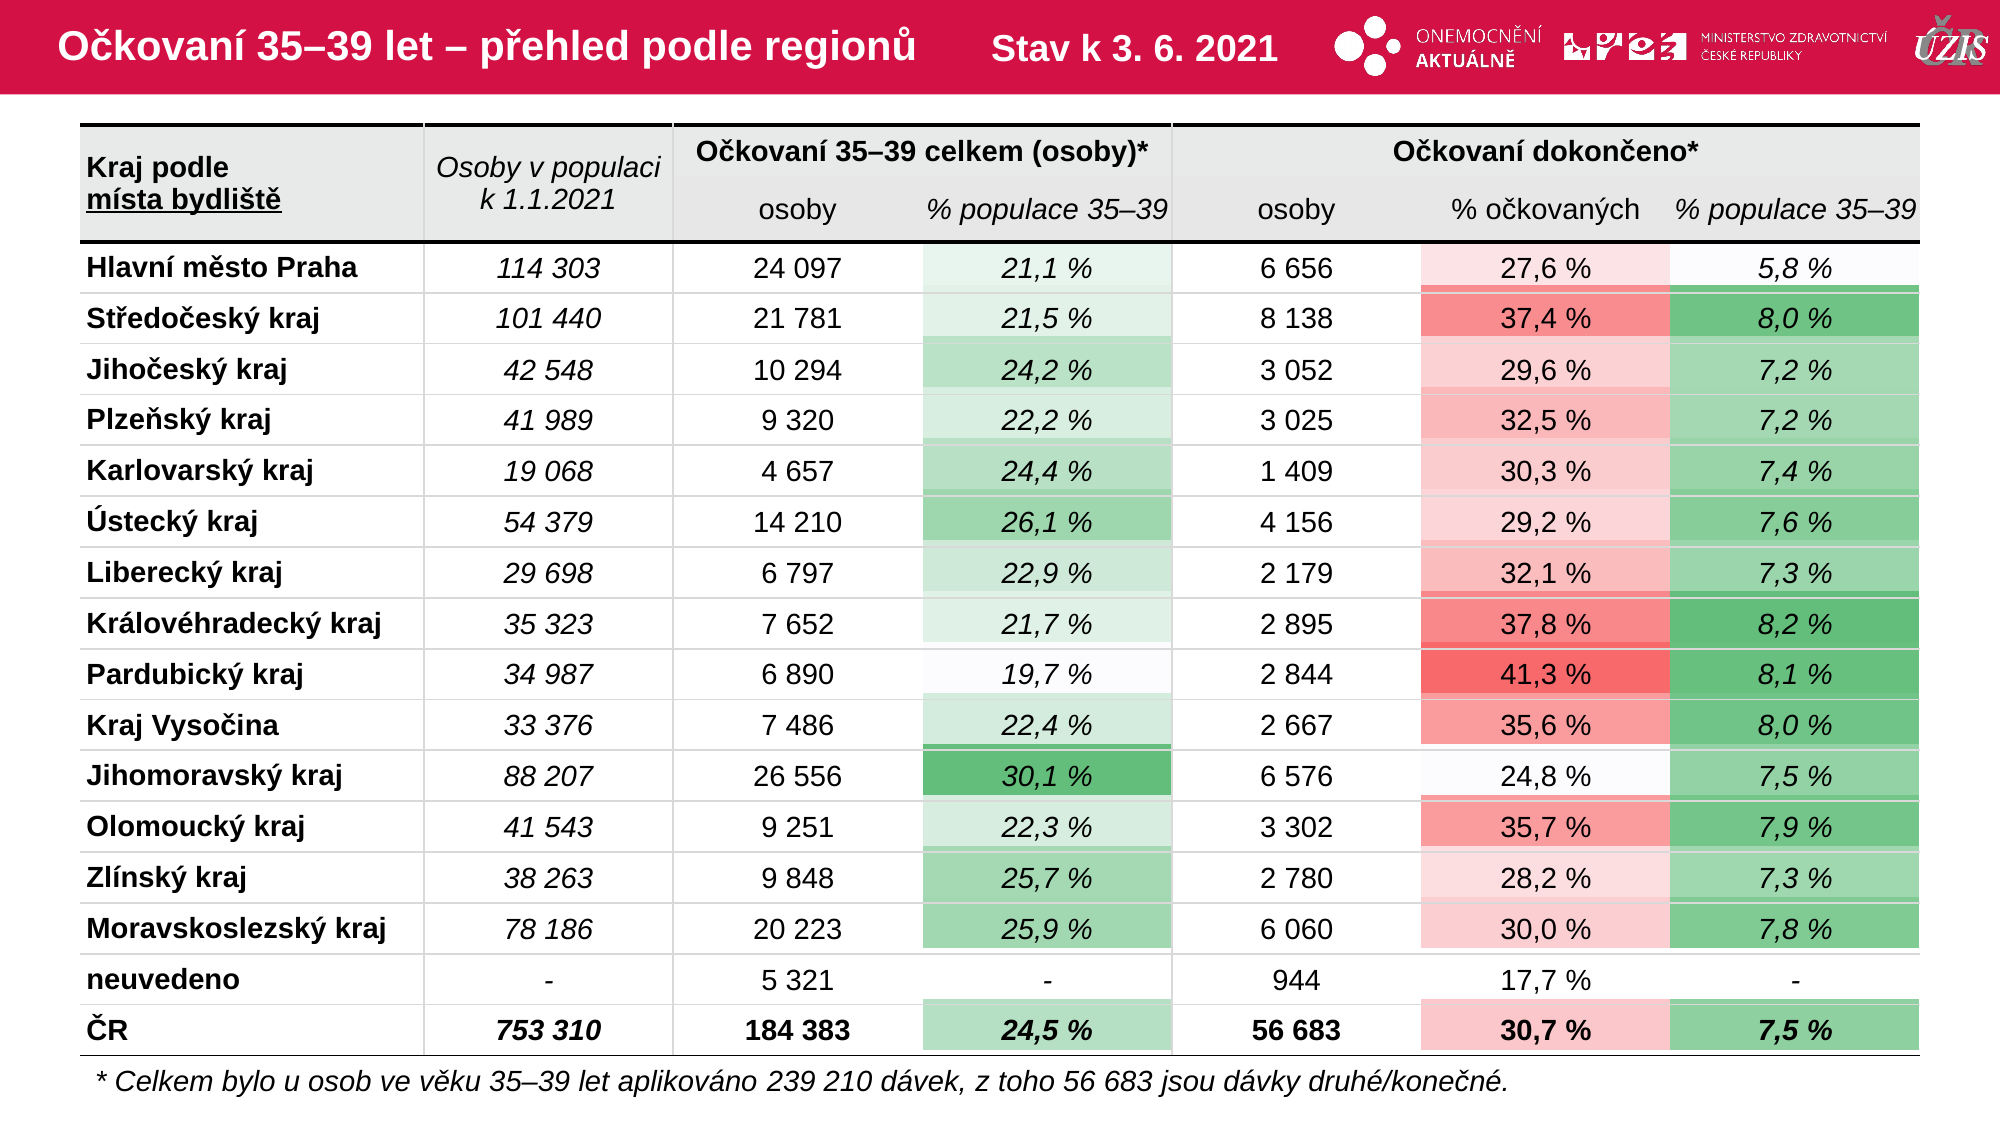

# Očkovaní 35–39 let – přehled podle regionů
Stav k 3. 6. 2021
| Kraj podle místa bydliště | Osoby v populaci k 1.1.2021 | Očkovaní 35–39 celkem (osoby)\* |  | Očkovaní dokončeno\* |  |  |
| --- | --- | --- | --- | --- | --- | --- |
|  |  | osoby | % populace 35–39 | osoby | % očkovaných | % populace 35–39 |
| Hlavní město Praha | 114 303 | 24 097 | 21,1 % | 6 656 | 27,6 % | 5,8 % |
| Středočeský kraj | 101 440 | 21 781 | 21,5 % | 8 138 | 37,4 % | 8,0 % |
| Jihočeský kraj | 42 548 | 10 294 | 24,2 % | 3 052 | 29,6 % | 7,2 % |
| Plzeňský kraj | 41 989 | 9 320 | 22,2 % | 3 025 | 32,5 % | 7,2 % |
| Karlovarský kraj | 19 068 | 4 657 | 24,4 % | 1 409 | 30,3 % | 7,4 % |
| Ústecký kraj | 54 379 | 14 210 | 26,1 % | 4 156 | 29,2 % | 7,6 % |
| Liberecký kraj | 29 698 | 6 797 | 22,9 % | 2 179 | 32,1 % | 7,3 % |
| Královéhradecký kraj | 35 323 | 7 652 | 21,7 % | 2 895 | 37,8 % | 8,2 % |
| Pardubický kraj | 34 987 | 6 890 | 19,7 % | 2 844 | 41,3 % | 8,1 % |
| Kraj Vysočina | 33 376 | 7 486 | 22,4 % | 2 667 | 35,6 % | 8,0 % |
| Jihomoravský kraj | 88 207 | 26 556 | 30,1 % | 6 576 | 24,8 % | 7,5 % |
| Olomoucký kraj | 41 543 | 9 251 | 22,3 % | 3 302 | 35,7 % | 7,9 % |
| Zlínský kraj | 38 263 | 9 848 | 25,7 % | 2 780 | 28,2 % | 7,3 % |
| Moravskoslezský kraj | 78 186 | 20 223 | 25,9 % | 6 060 | 30,0 % | 7,8 % |
| neuvedeno | - | 5 321 | - | 944 | 17,7 % | - |
| ČR | 753 310 | 184 383 | 24,5 % | 56 683 | 30,7 % | 7,5 % |
|  |  |  |  |  |  |
| --- | --- | --- | --- | --- | --- |
|  |  |  |  |  |  |
|  |  |  |  |  |  |
|  |  |  |  |  |  |
|  |  |  |  |  |  |
|  |  |  |  |  |  |
|  |  |  |  |  |  |
|  |  |  |  |  |  |
|  |  |  |  |  |  |
|  |  |  |  |  |  |
|  |  |  |  |  |  |
|  |  |  |  |  |  |
|  |  |  |  |  |  |
|  |  |  |  |  |  |
|  |  |  |  |  |  |
|  |  |  |  |  |  |
* Celkem bylo u osob ve věku 35–39 let aplikováno 239 210 dávek, z toho 56 683 jsou dávky druhé/konečné.